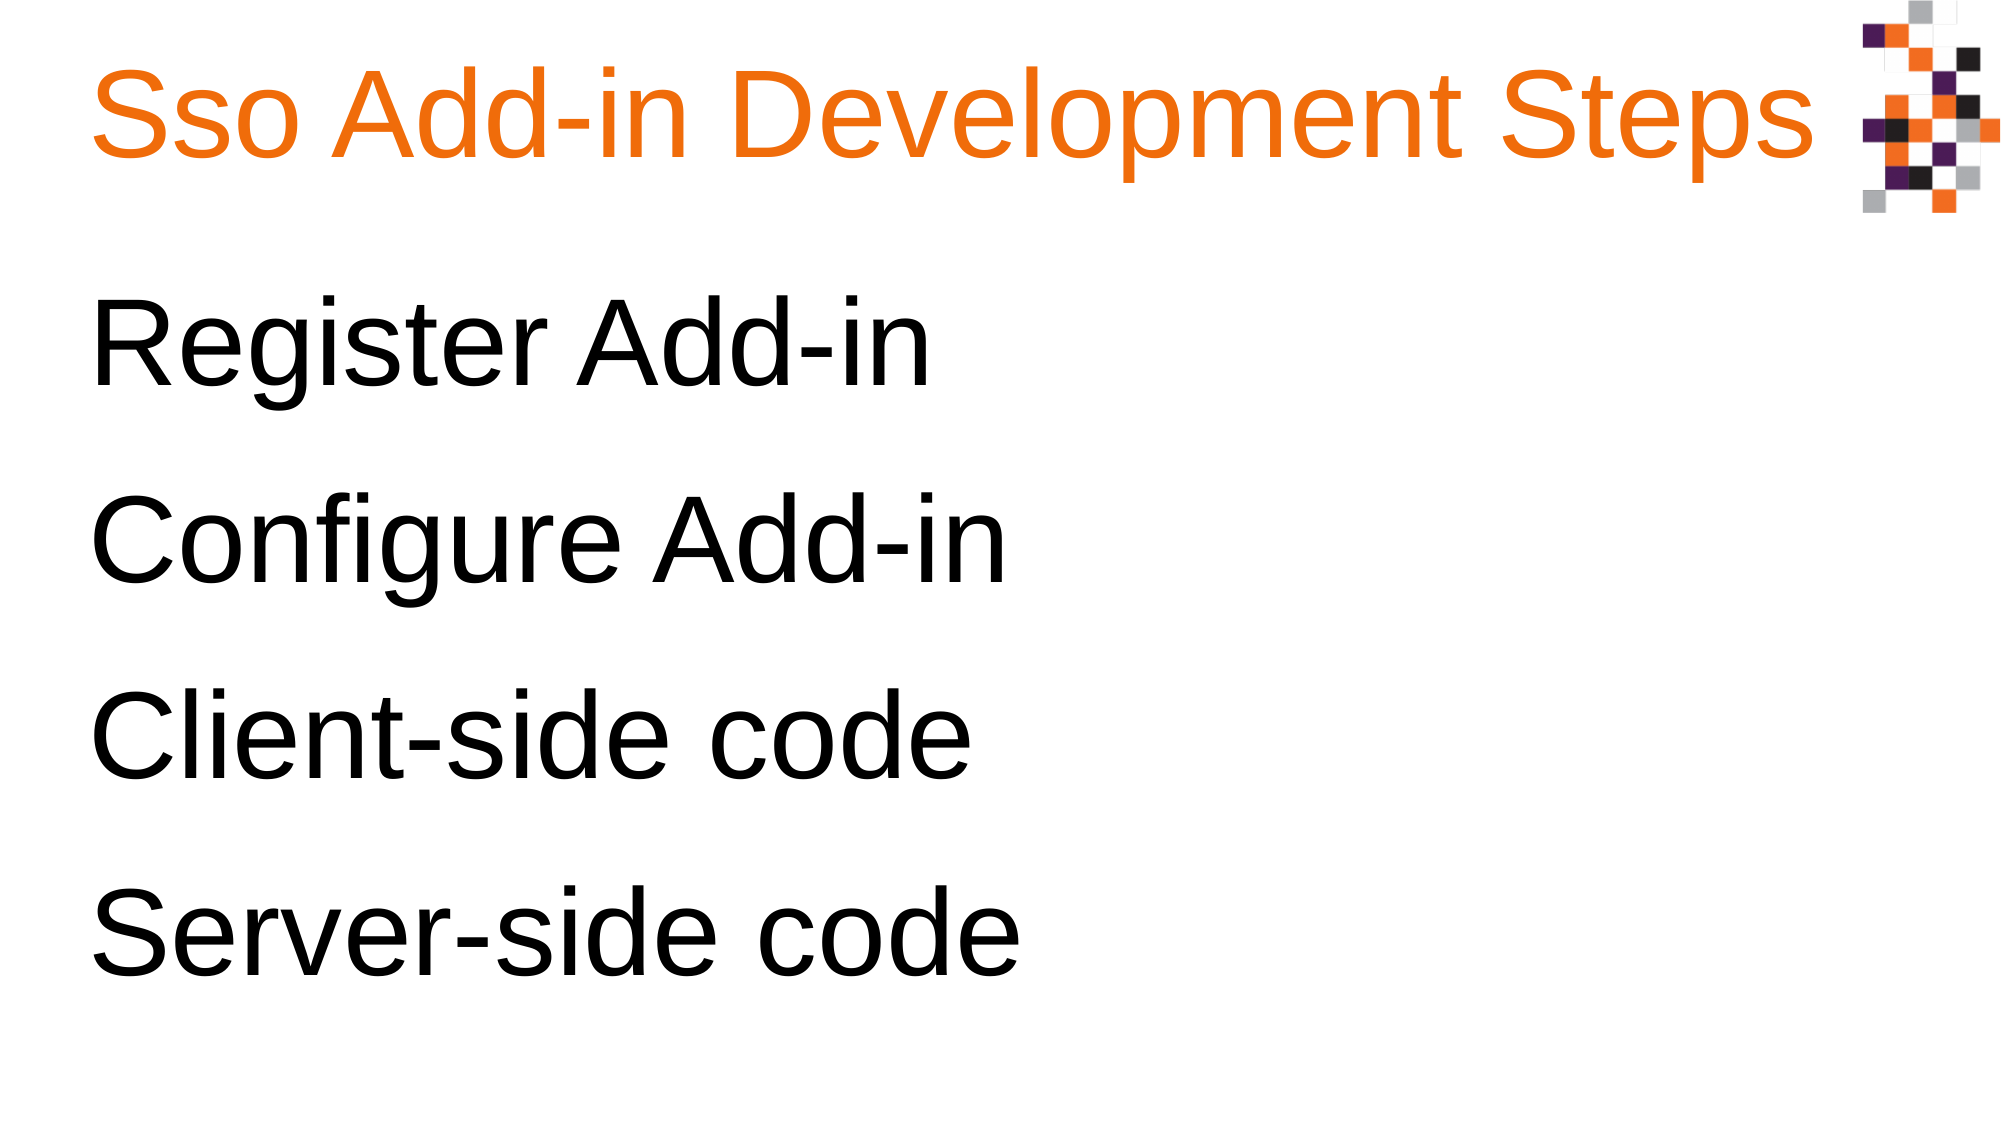

# Sso Add-in Development Steps
Register Add-in
Configure Add-in
Client-side code
Server-side code